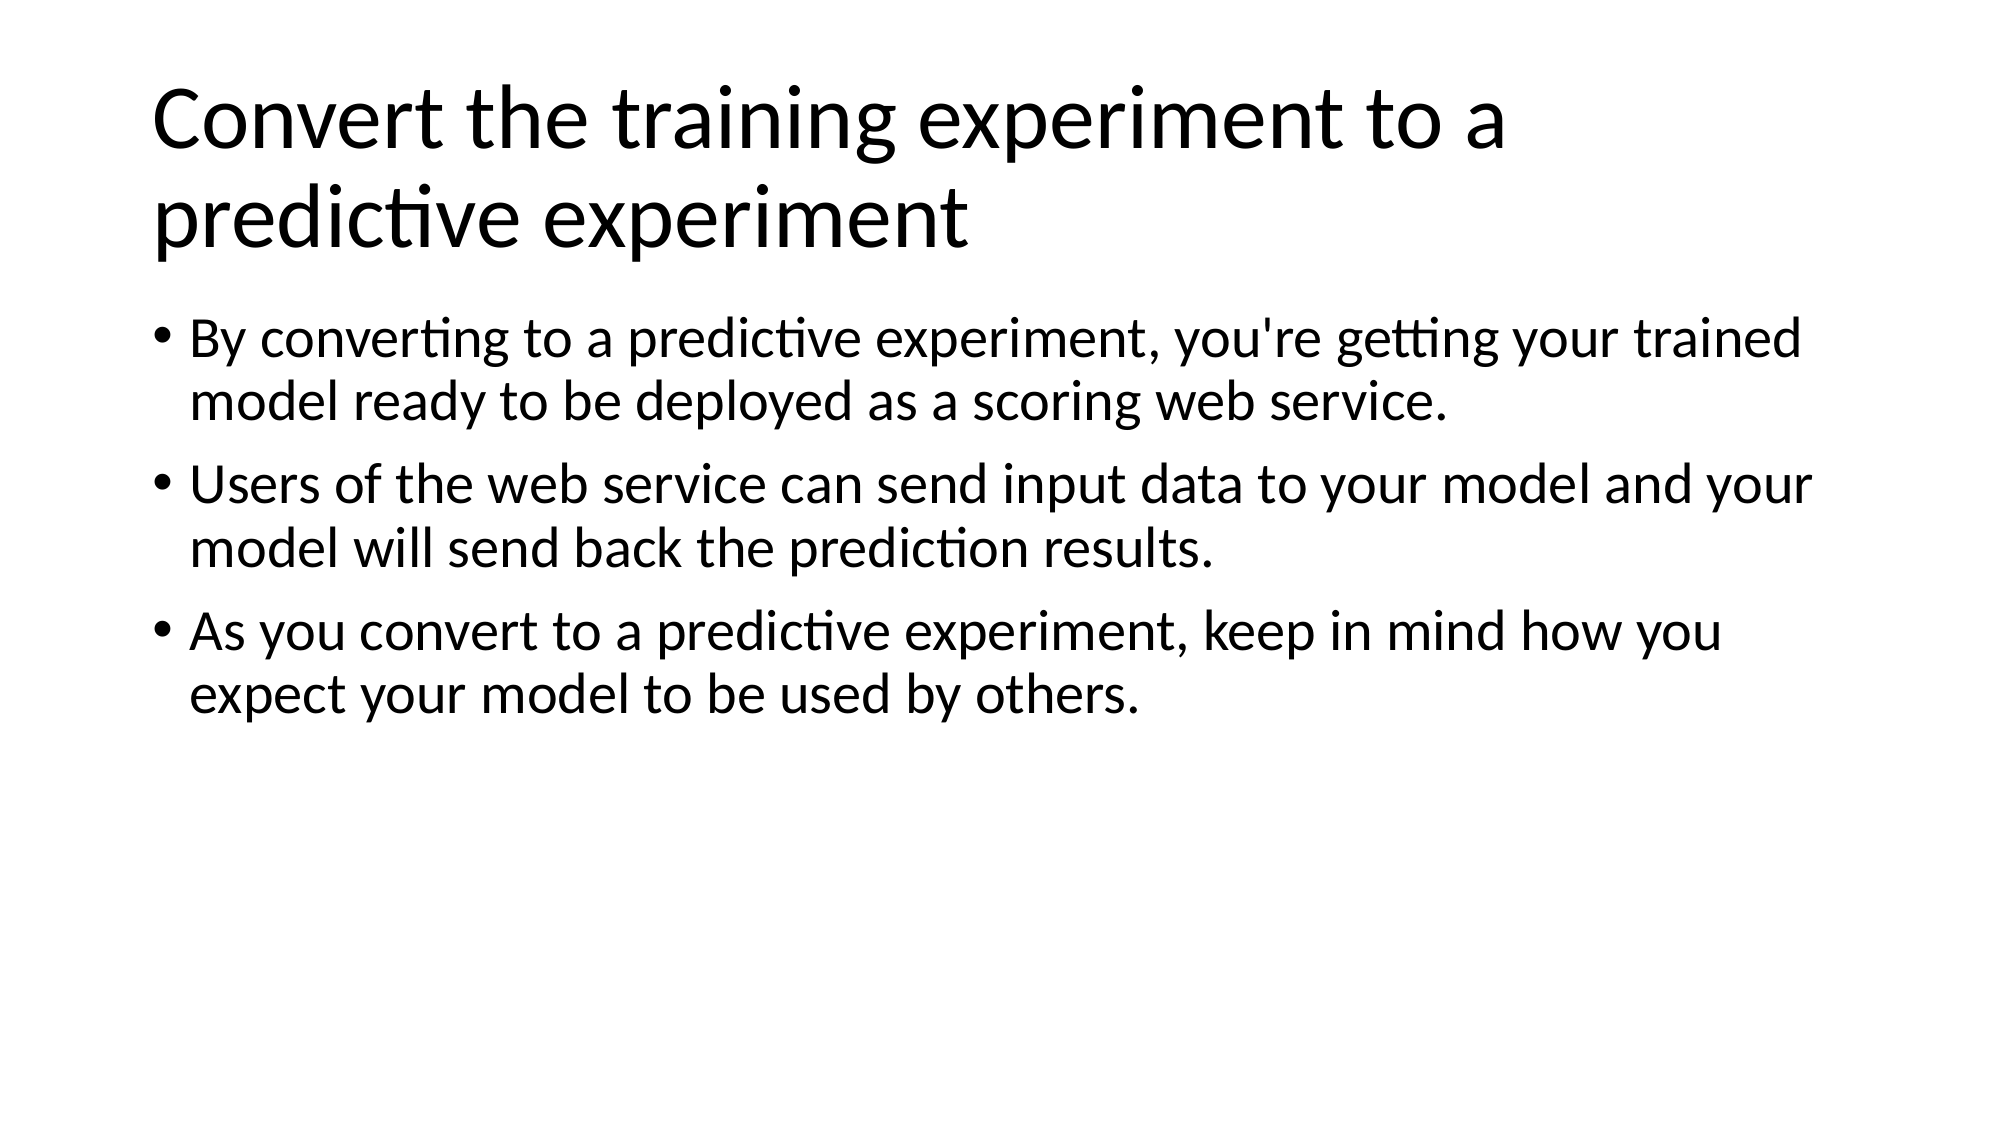

# Convert the training experiment to a predictive experiment
By converting to a predictive experiment, you're getting your trained model ready to be deployed as a scoring web service.
Users of the web service can send input data to your model and your model will send back the prediction results.
As you convert to a predictive experiment, keep in mind how you expect your model to be used by others.